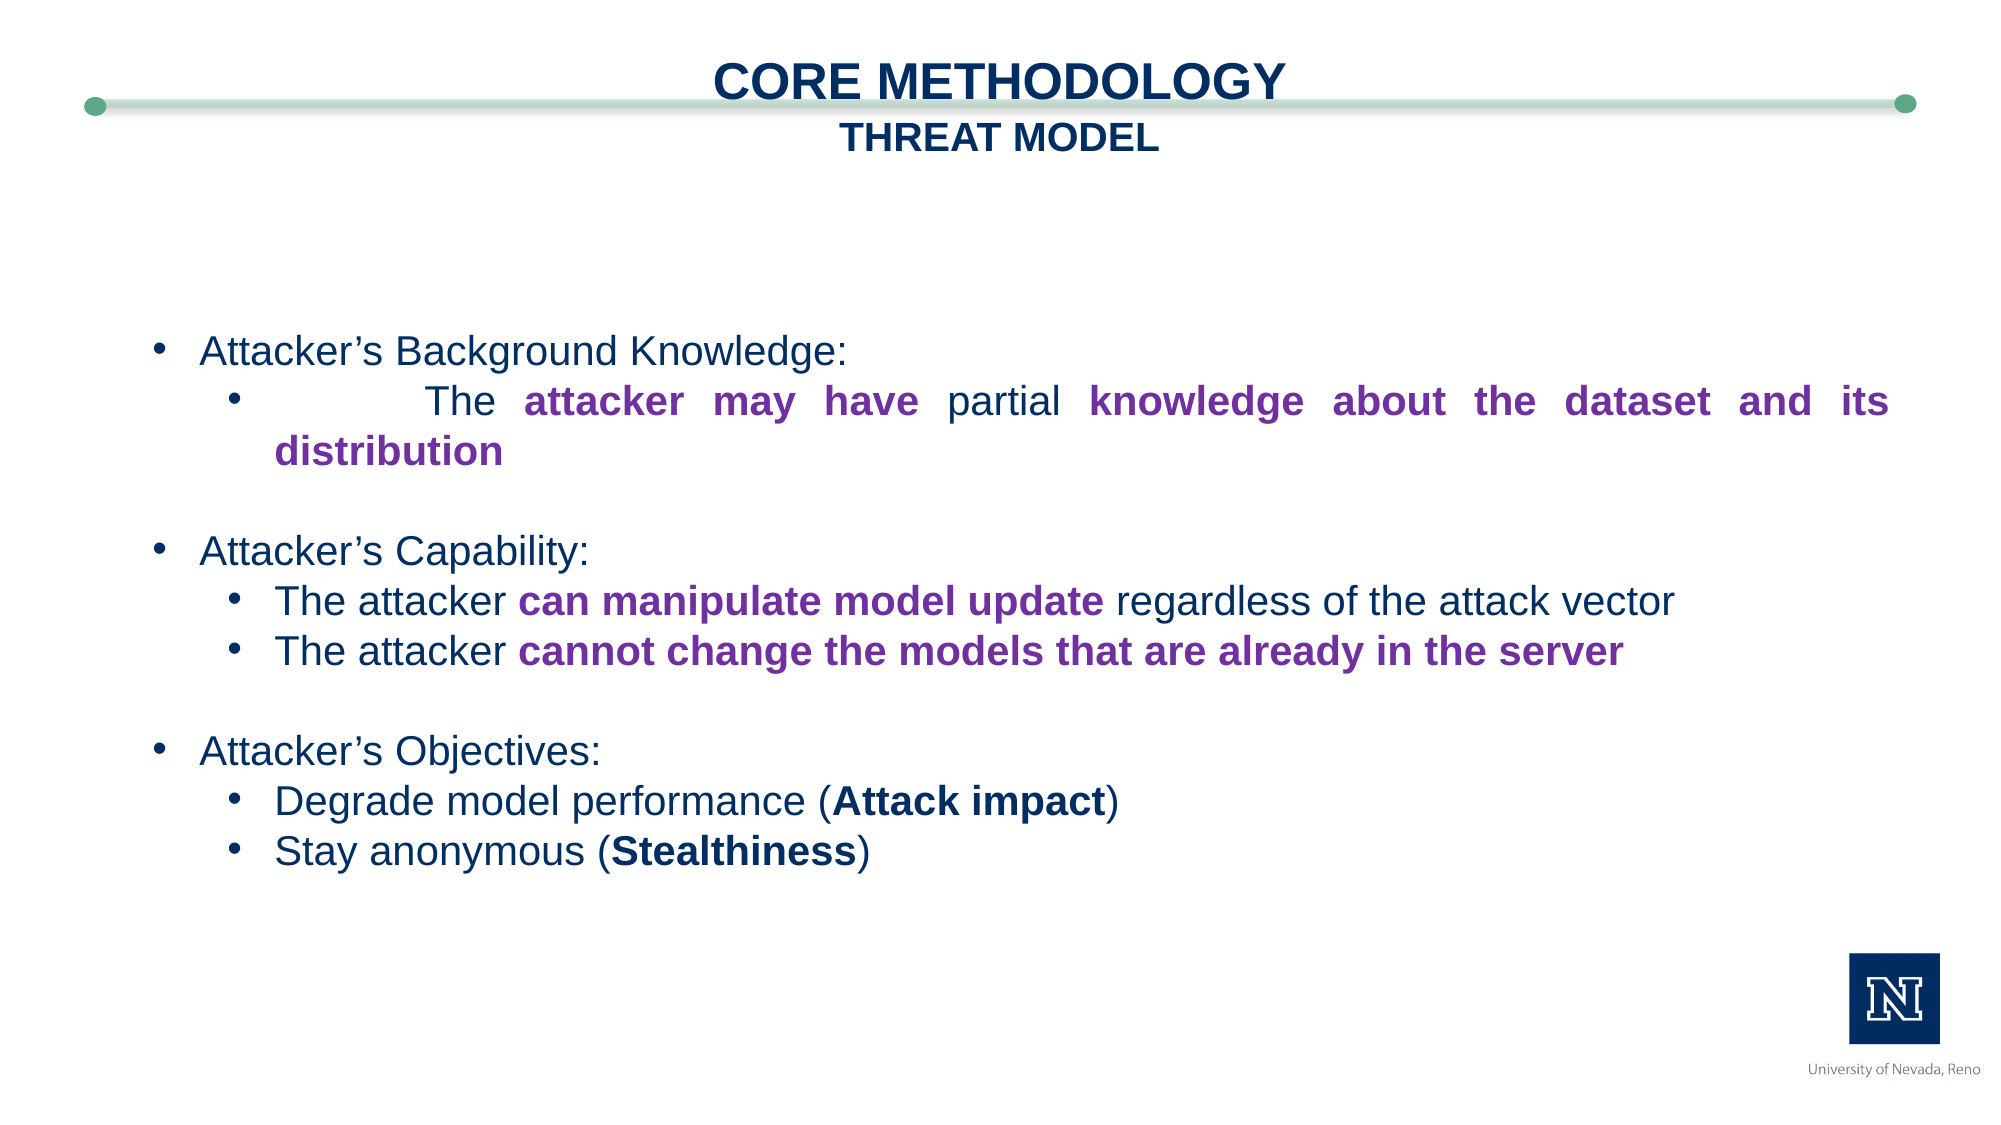

# Core Methodology Threat Model
Attacker’s Background Knowledge:
	The attacker may have partial knowledge about the dataset and its distribution

Attacker’s Capability:
The attacker can manipulate model update regardless of the attack vector
The attacker cannot change the models that are already in the server

Attacker’s Objectives:
Degrade model performance (Attack impact)
Stay anonymous (Stealthiness)